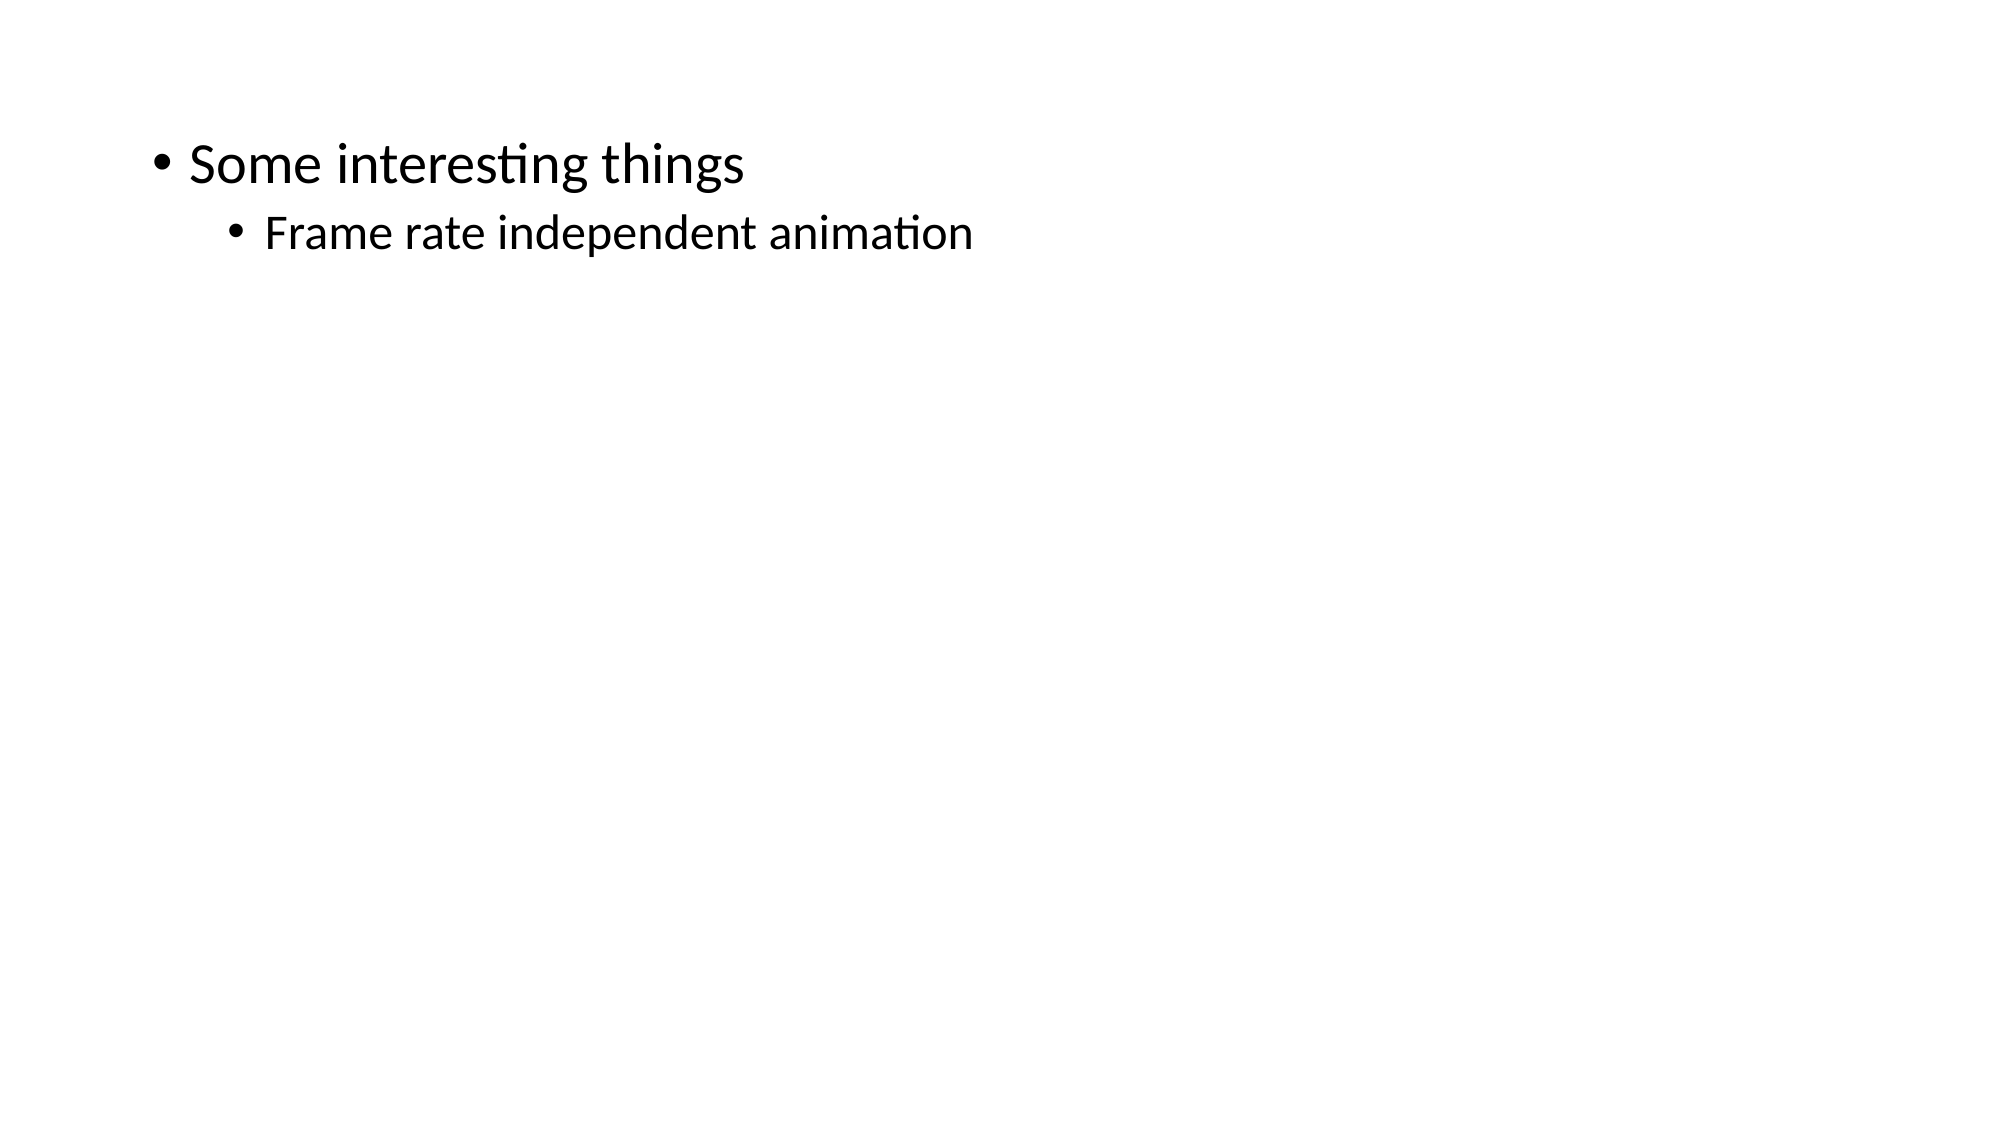

Some interesting things
Frame rate independent animation